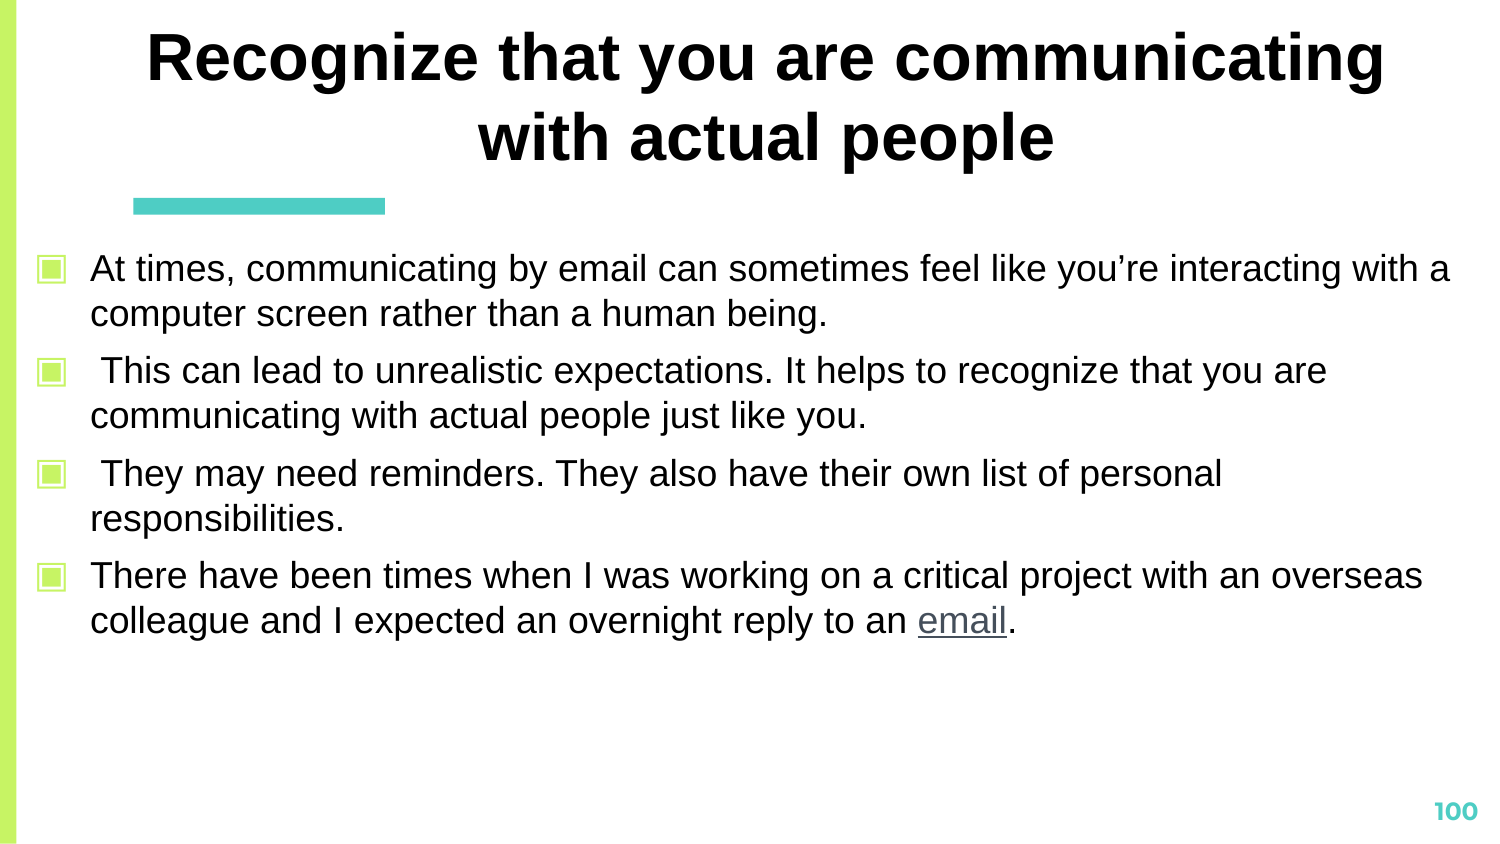

# Recognize that you are communicating with actual people
At times, communicating by email can sometimes feel like you’re interacting with a computer screen rather than a human being.
 This can lead to unrealistic expectations. It helps to recognize that you are communicating with actual people just like you.
 They may need reminders. They also have their own list of personal responsibilities.
There have been times when I was working on a critical project with an overseas colleague and I expected an overnight reply to an email.

100